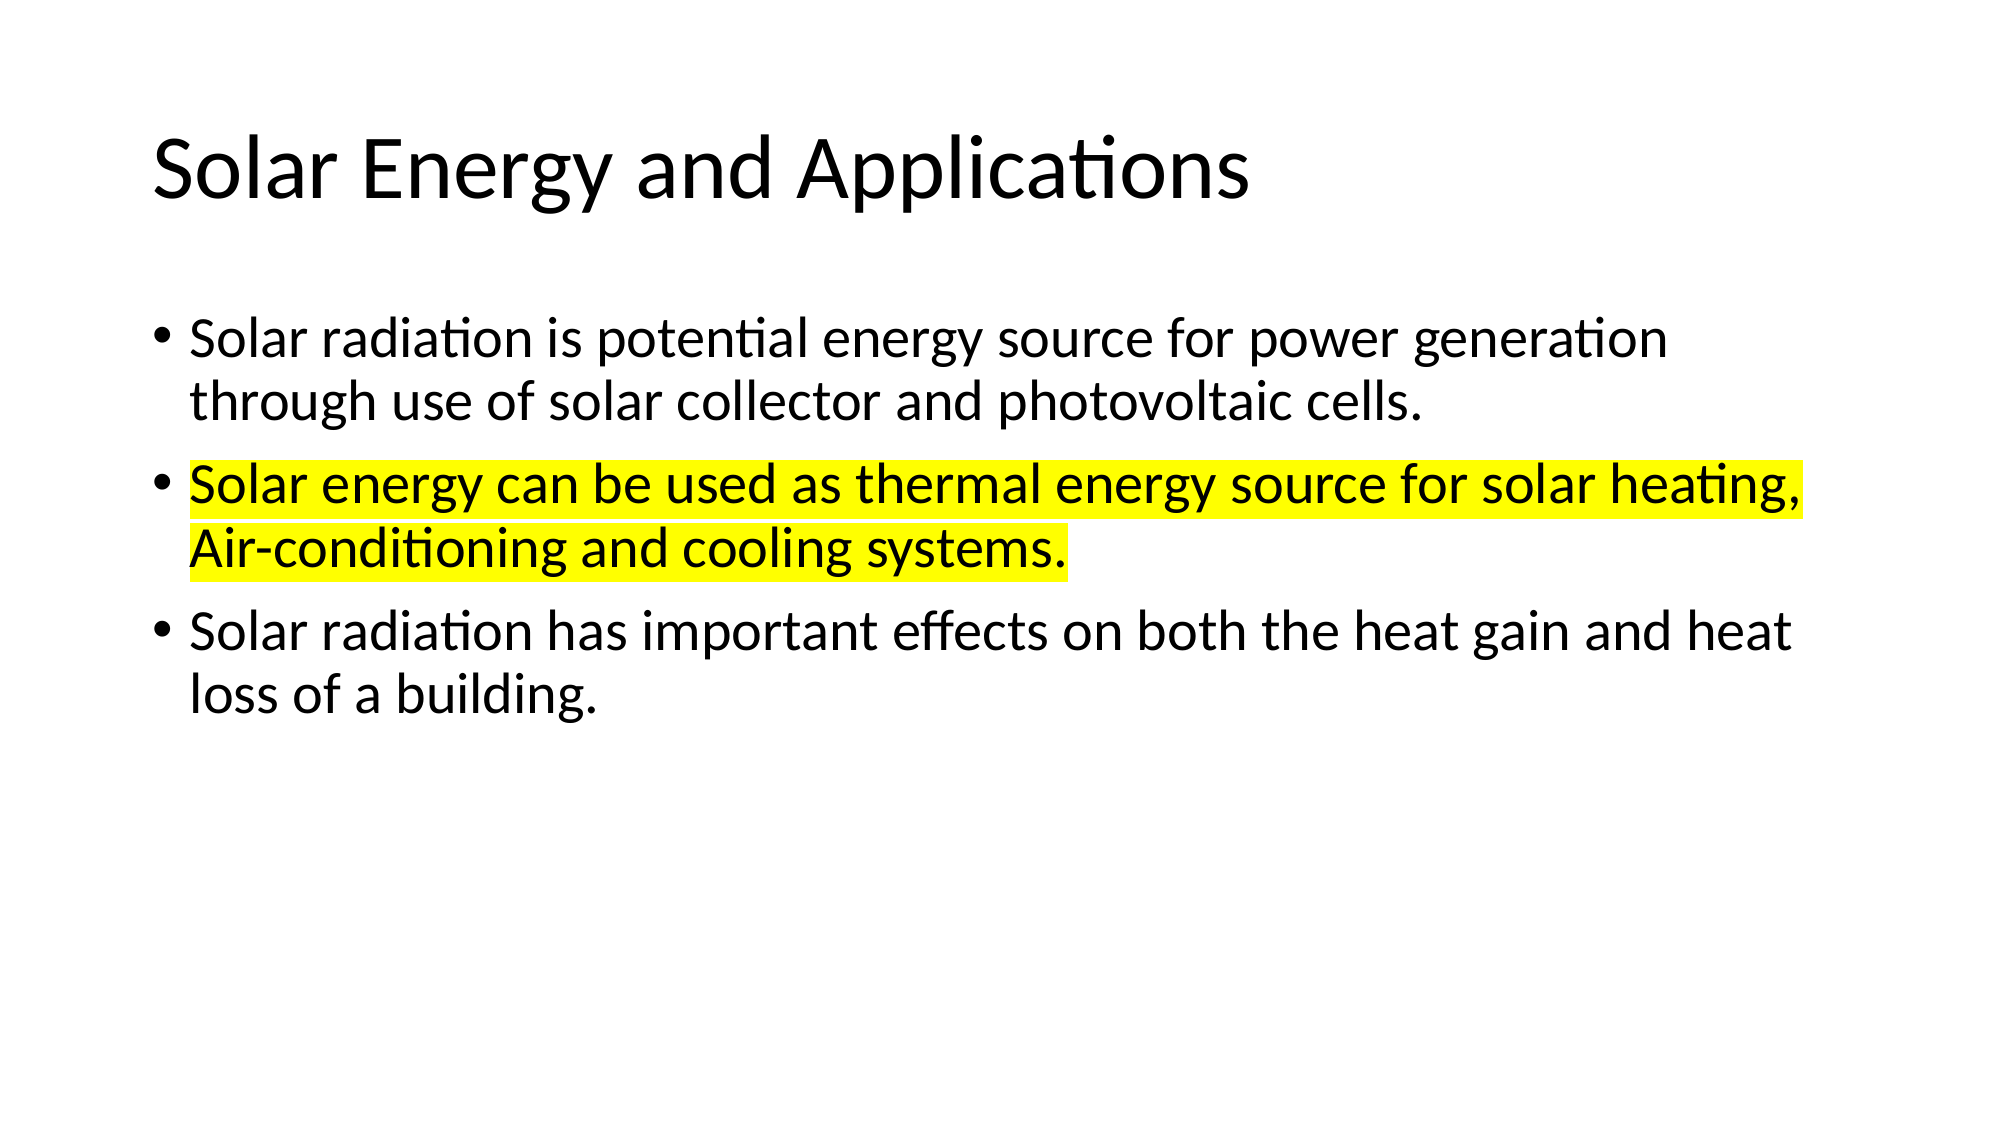

# Solar Energy and Applications
Solar radiation is potential energy source for power generation through use of solar collector and photovoltaic cells.
Solar energy can be used as thermal energy source for solar heating, Air-conditioning and cooling systems.
Solar radiation has important effects on both the heat gain and heat loss of a building.